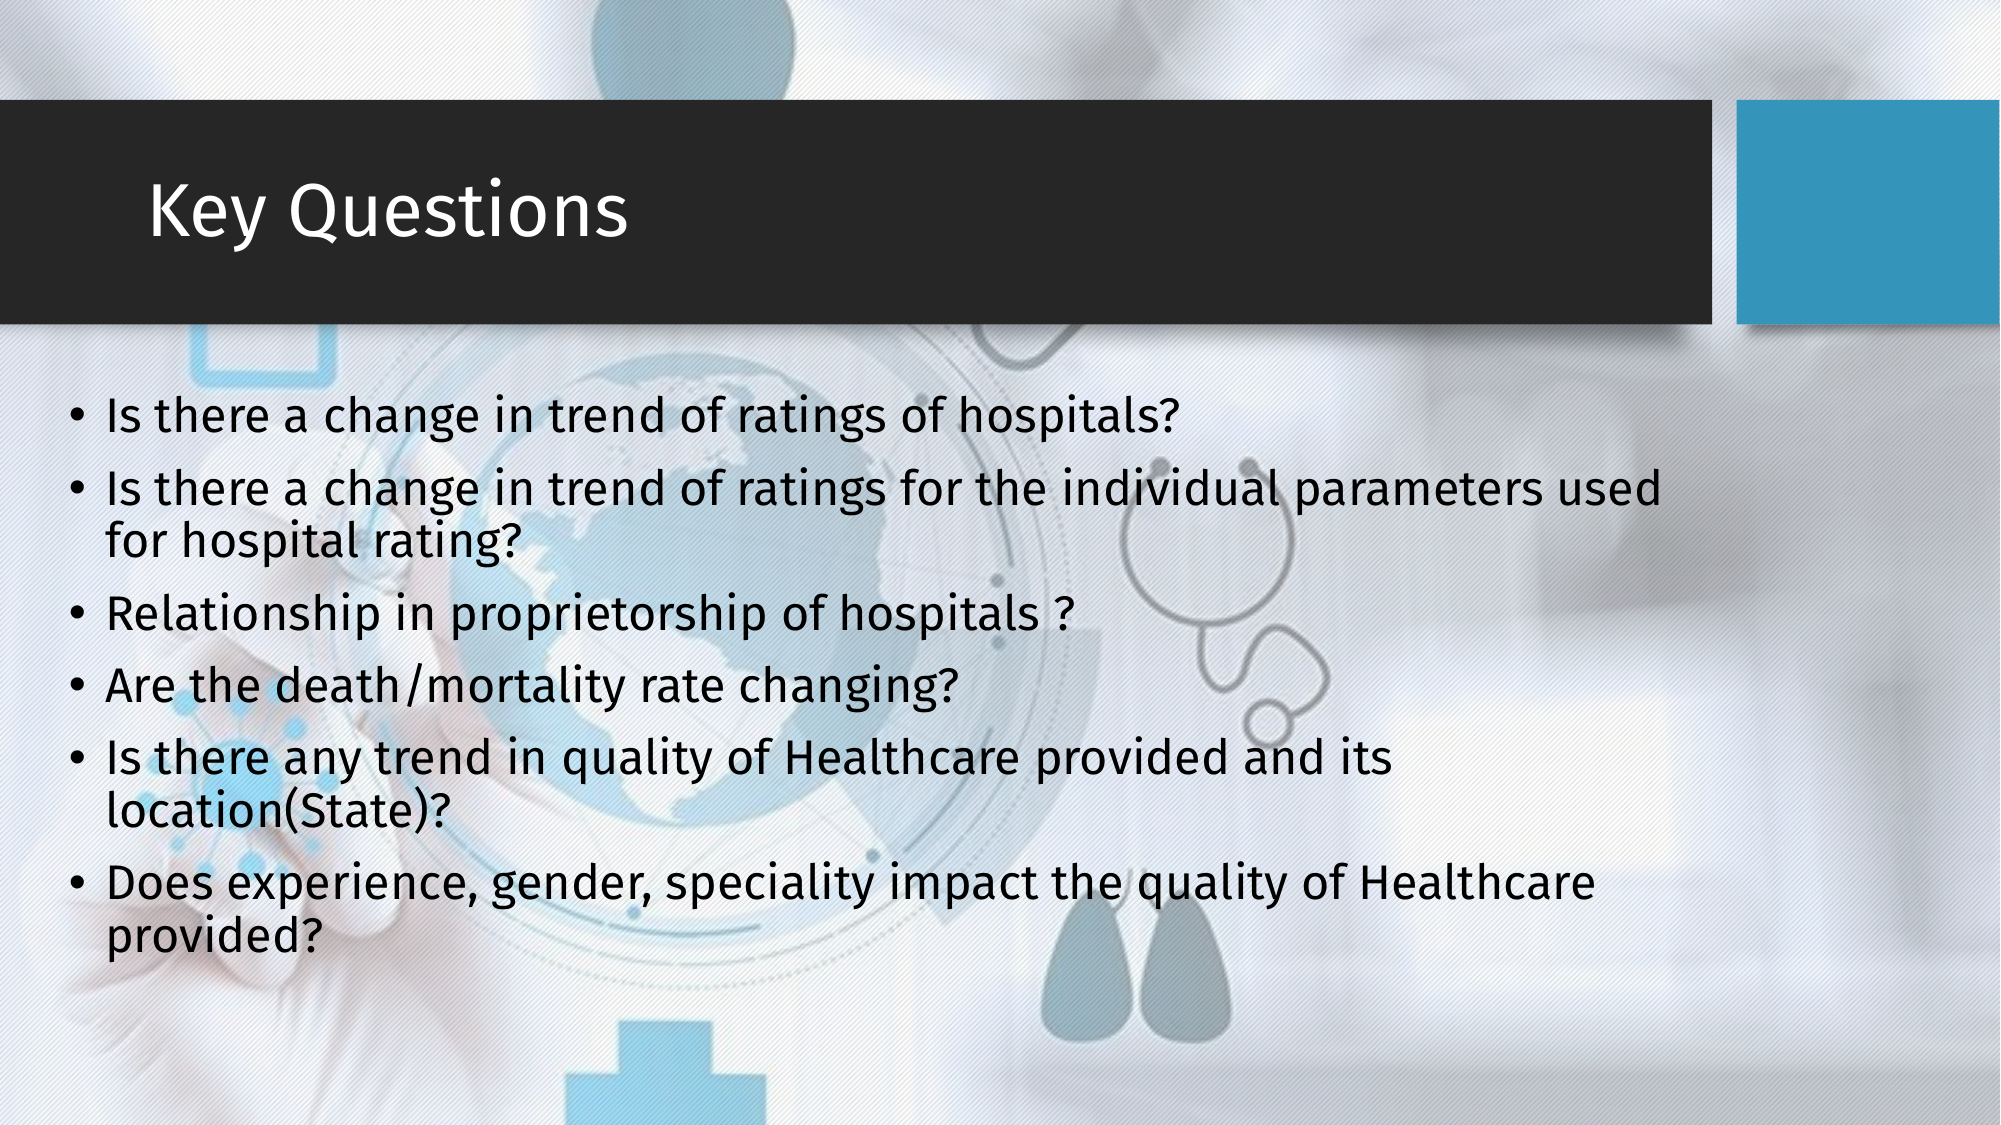

# Key Questions
Is there a change in trend of ratings of hospitals?
Is there a change in trend of ratings for the individual parameters used for hospital rating?
Relationship in proprietorship of hospitals ?
Are the death/mortality rate changing?
Is there any trend in quality of Healthcare provided and its location(State)?
Does experience, gender, speciality impact the quality of Healthcare provided?